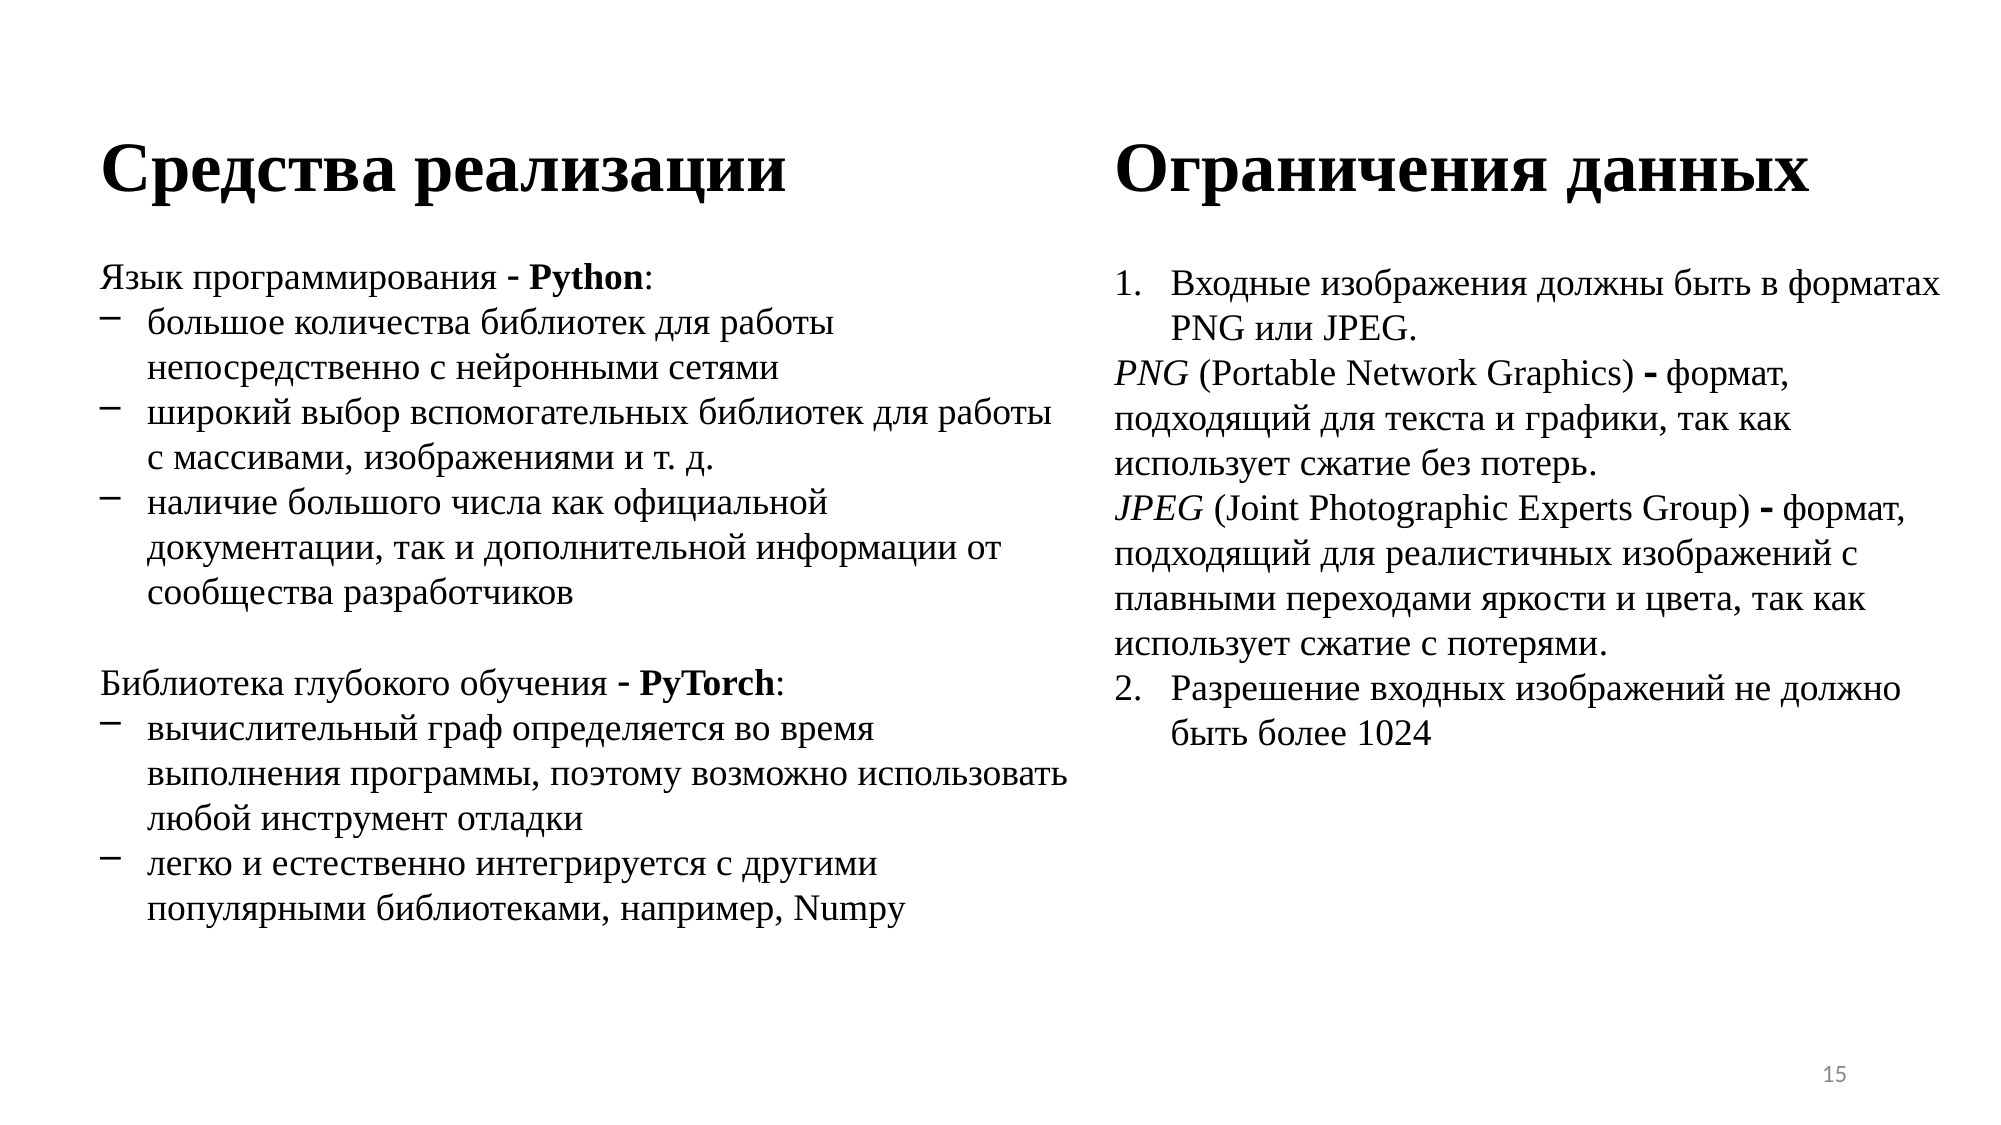

Ограничения данных
# Средства реализации
Язык программирования − Python:
большое количества библиотек для работы непосредственно с нейронными сетями
широкий выбор вспомогательных библиотек для работы с массивами, изображениями и т. д.
наличие большого числа как официальной документации, так и дополнительной информации от сообщества разработчиков
Входные изображения должны быть в форматах PNG или JPEG.
PNG (Portable Network Graphics) − формат, подходящий для текста и графики, так как использует сжатие без потерь.
JPEG (Joint Photographic Experts Group) − формат, подходящий для реалистичных изображений с плавными переходами яркости и цвета, так как
использует сжатие с потерями.
Разрешение входных изображений не должно быть более 1024
Библиотека глубокого обучения − PyTorch:
вычислительный граф определяется во время выполнения программы, поэтому возможно использовать любой инструмент отладки
легко и естественно интегрируется с другими популярными библиотеками, например, Numpy
15